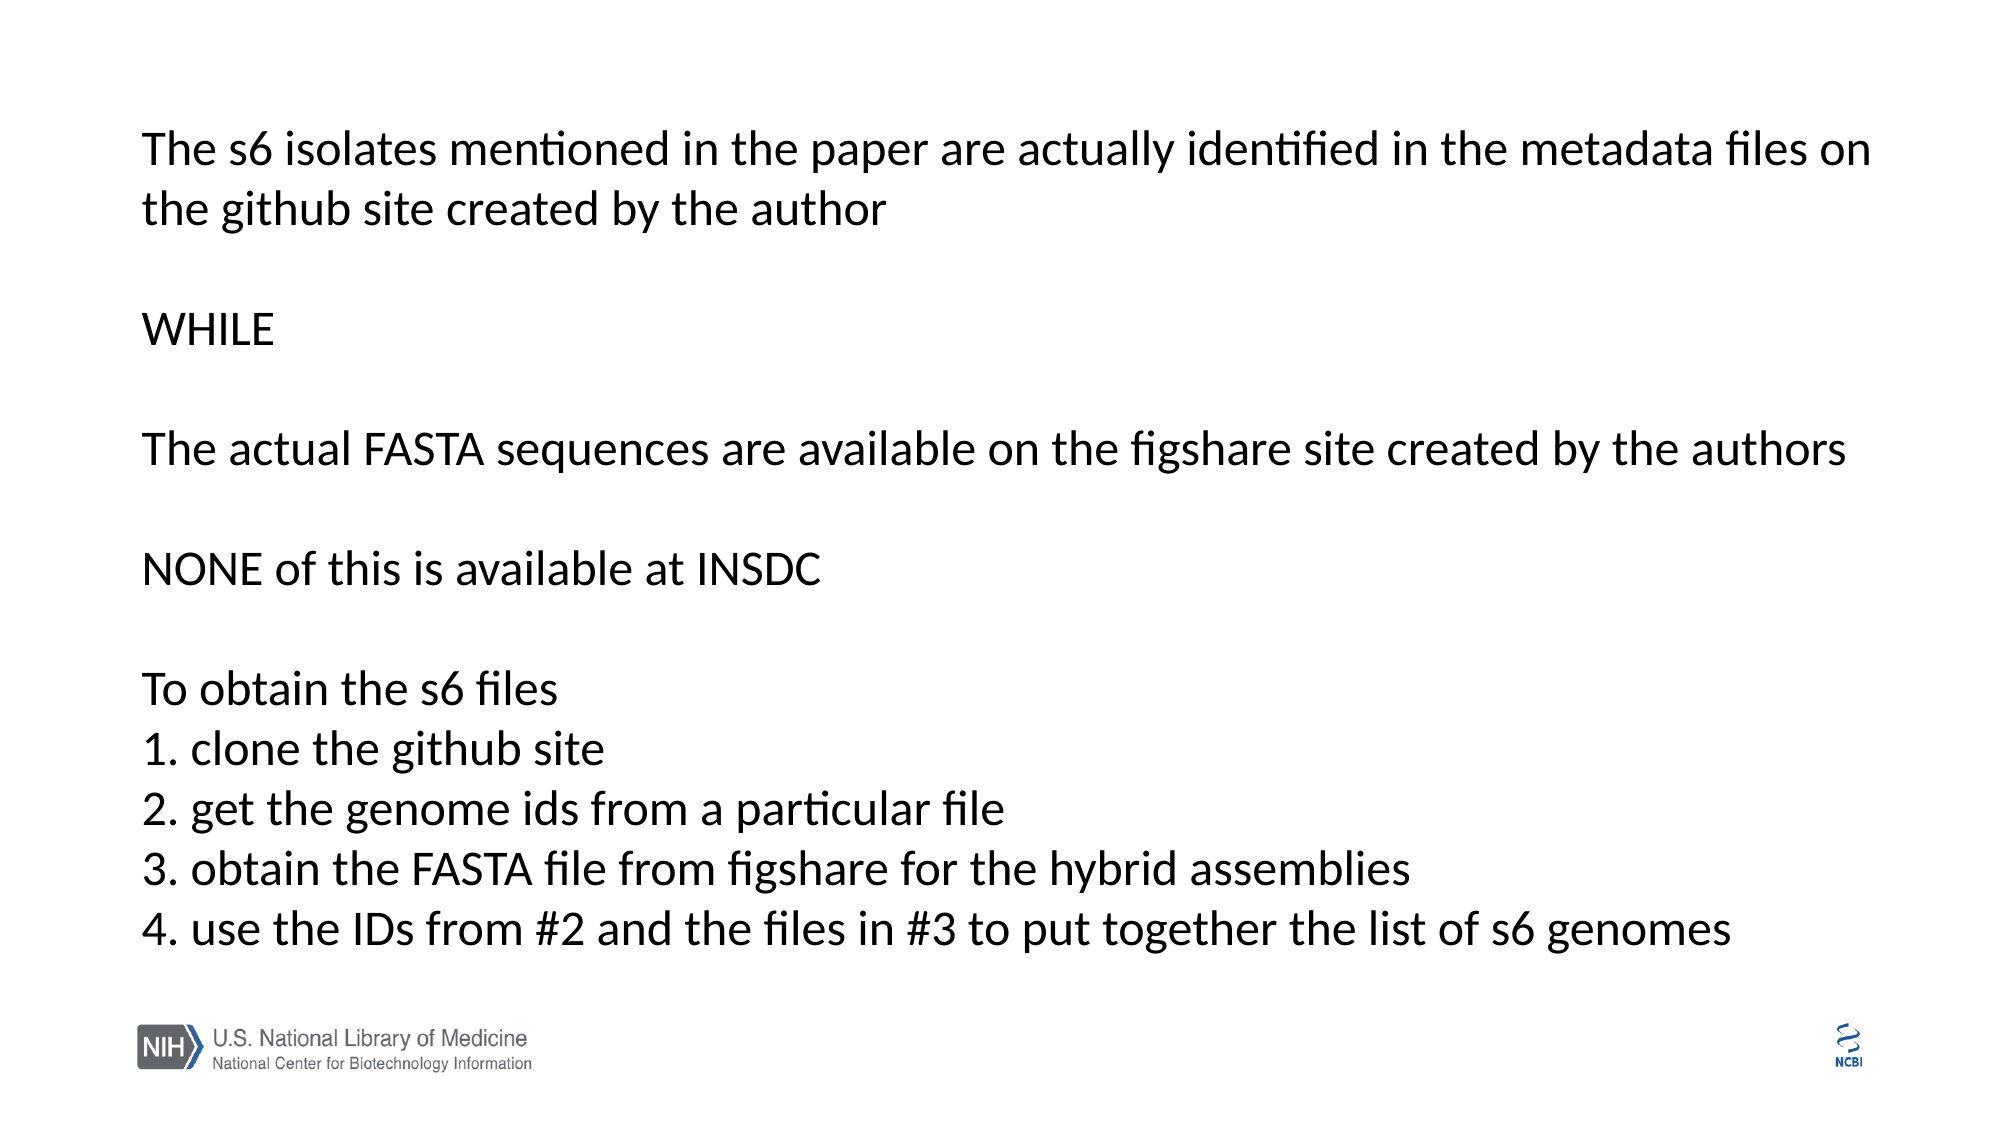

The s6 isolates mentioned in the paper are actually identified in the metadata files on
the github site created by the author

WHILE

The actual FASTA sequences are available on the figshare site created by the authors

NONE of this is available at INSDC

To obtain the s6 files
1. clone the github site
2. get the genome ids from a particular file
3. obtain the FASTA file from figshare for the hybrid assemblies
4. use the IDs from #2 and the files in #3 to put together the list of s6 genomes